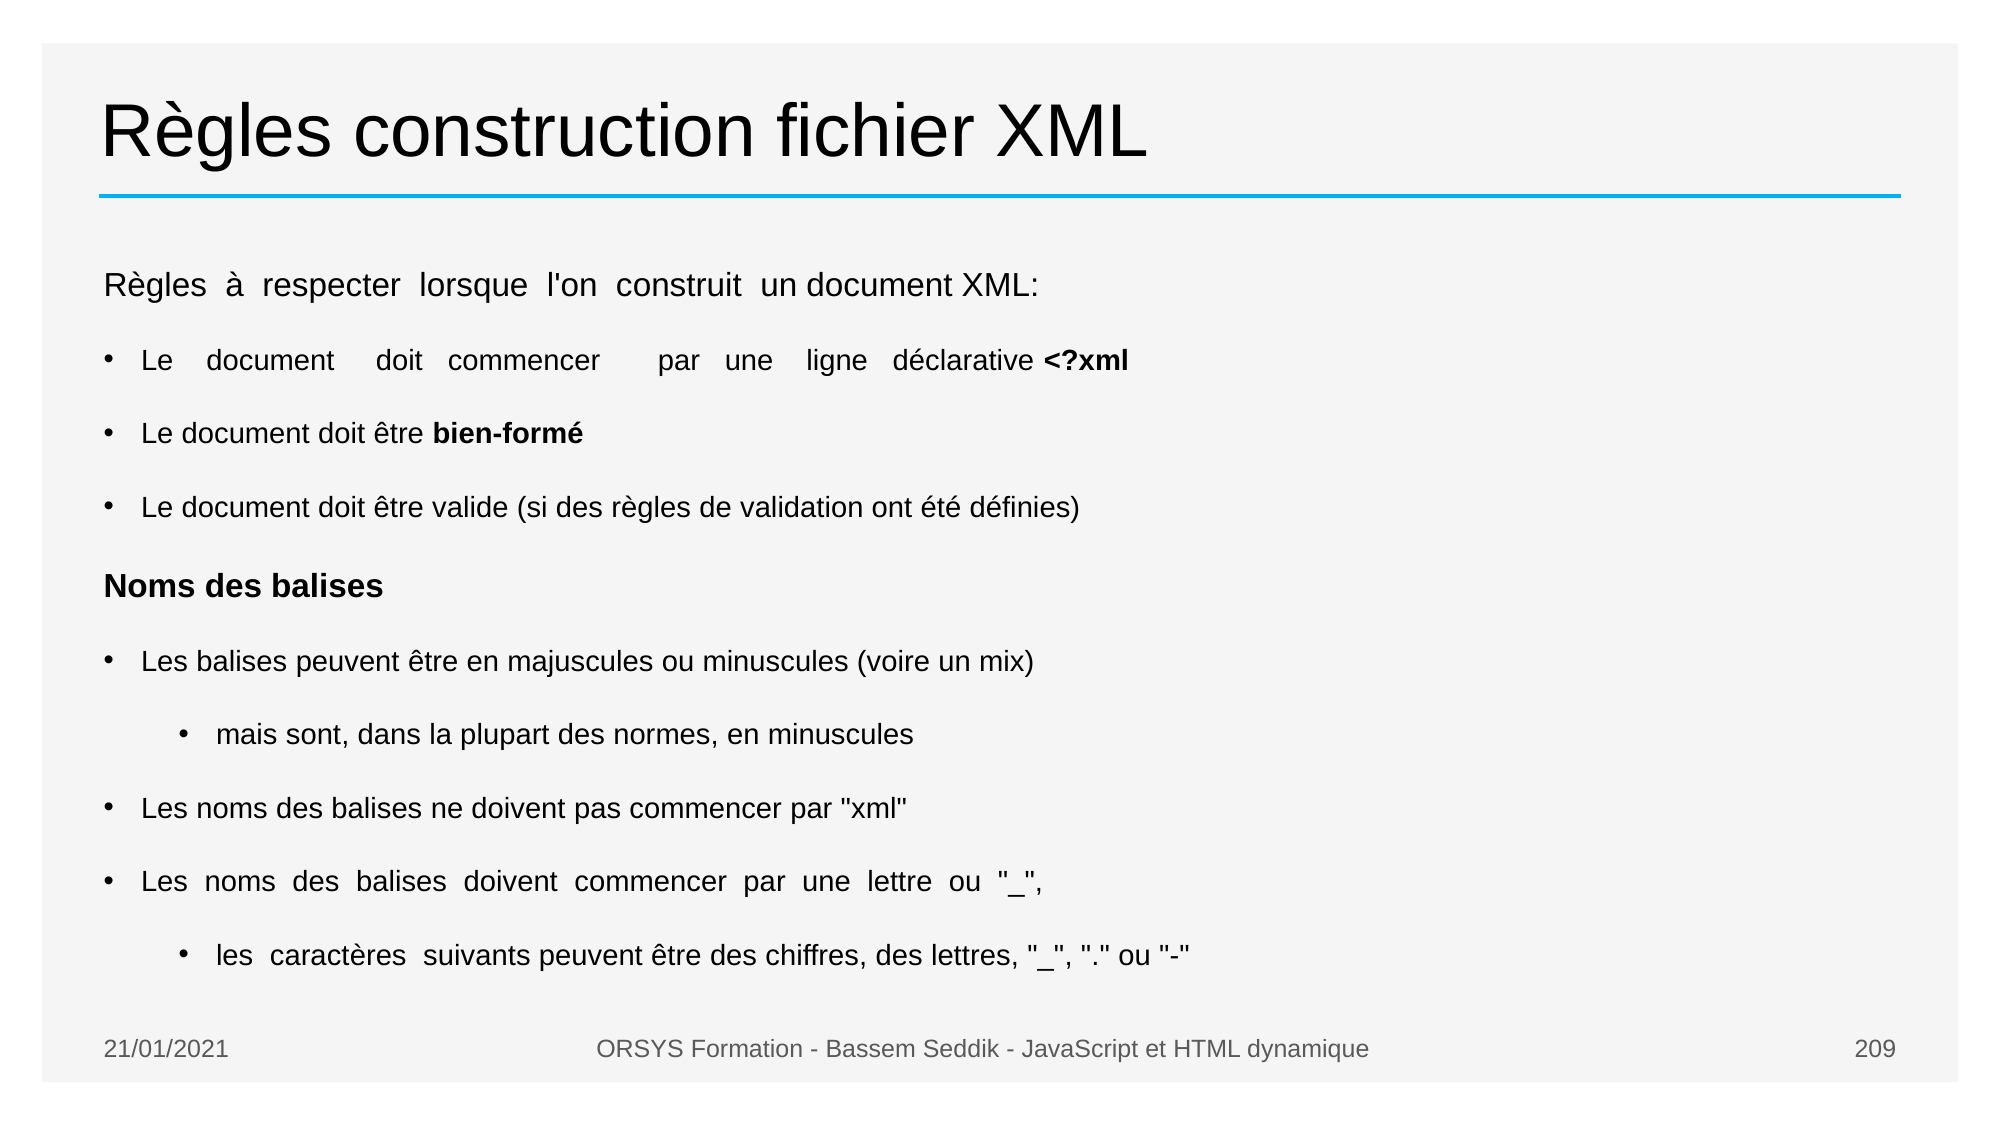

# Règles construction fichier XML
Règles  à  respecter  lorsque  l'on  construit  un document XML:
Le    document     doit   commencer       par   une    ligne   déclarative <?xml
Le document doit être bien-formé
Le document doit être valide (si des règles de validation ont été définies)
Noms des balises
Les balises peuvent être en majuscules ou minuscules (voire un mix)
mais sont, dans la plupart des normes, en minuscules
Les noms des balises ne doivent pas commencer par "xml"
Les  noms  des  balises  doivent  commencer  par  une  lettre  ou  "_",
les  caractères  suivants peuvent être des chiffres, des lettres, "_", "." ou "-"
21/01/2021
ORSYS Formation - Bassem Seddik - JavaScript et HTML dynamique
209